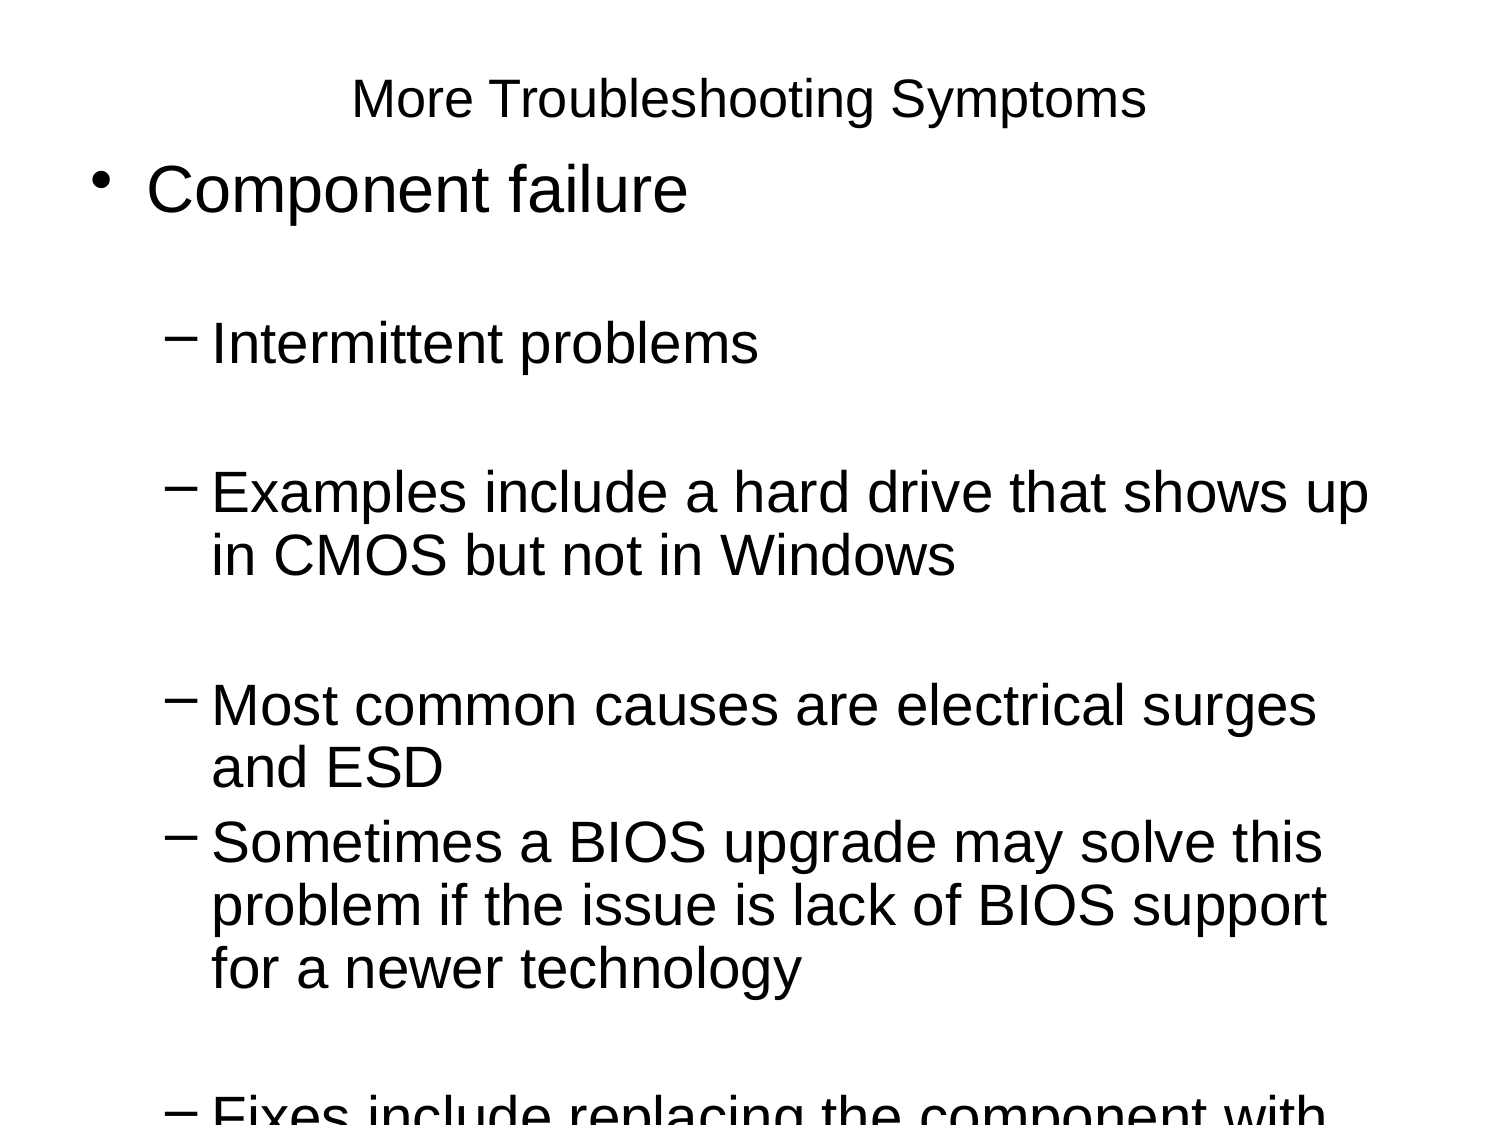

# More Troubleshooting Symptoms
Component failure

Intermittent problems

Examples include a hard drive that shows up in CMOS but not in Windows

Most common causes are electrical surges and ESD
Sometimes a BIOS upgrade may solve this problem if the issue is lack of BIOS support for a newer technology

Fixes include replacing the component with an add-on card or flashing the BIOS